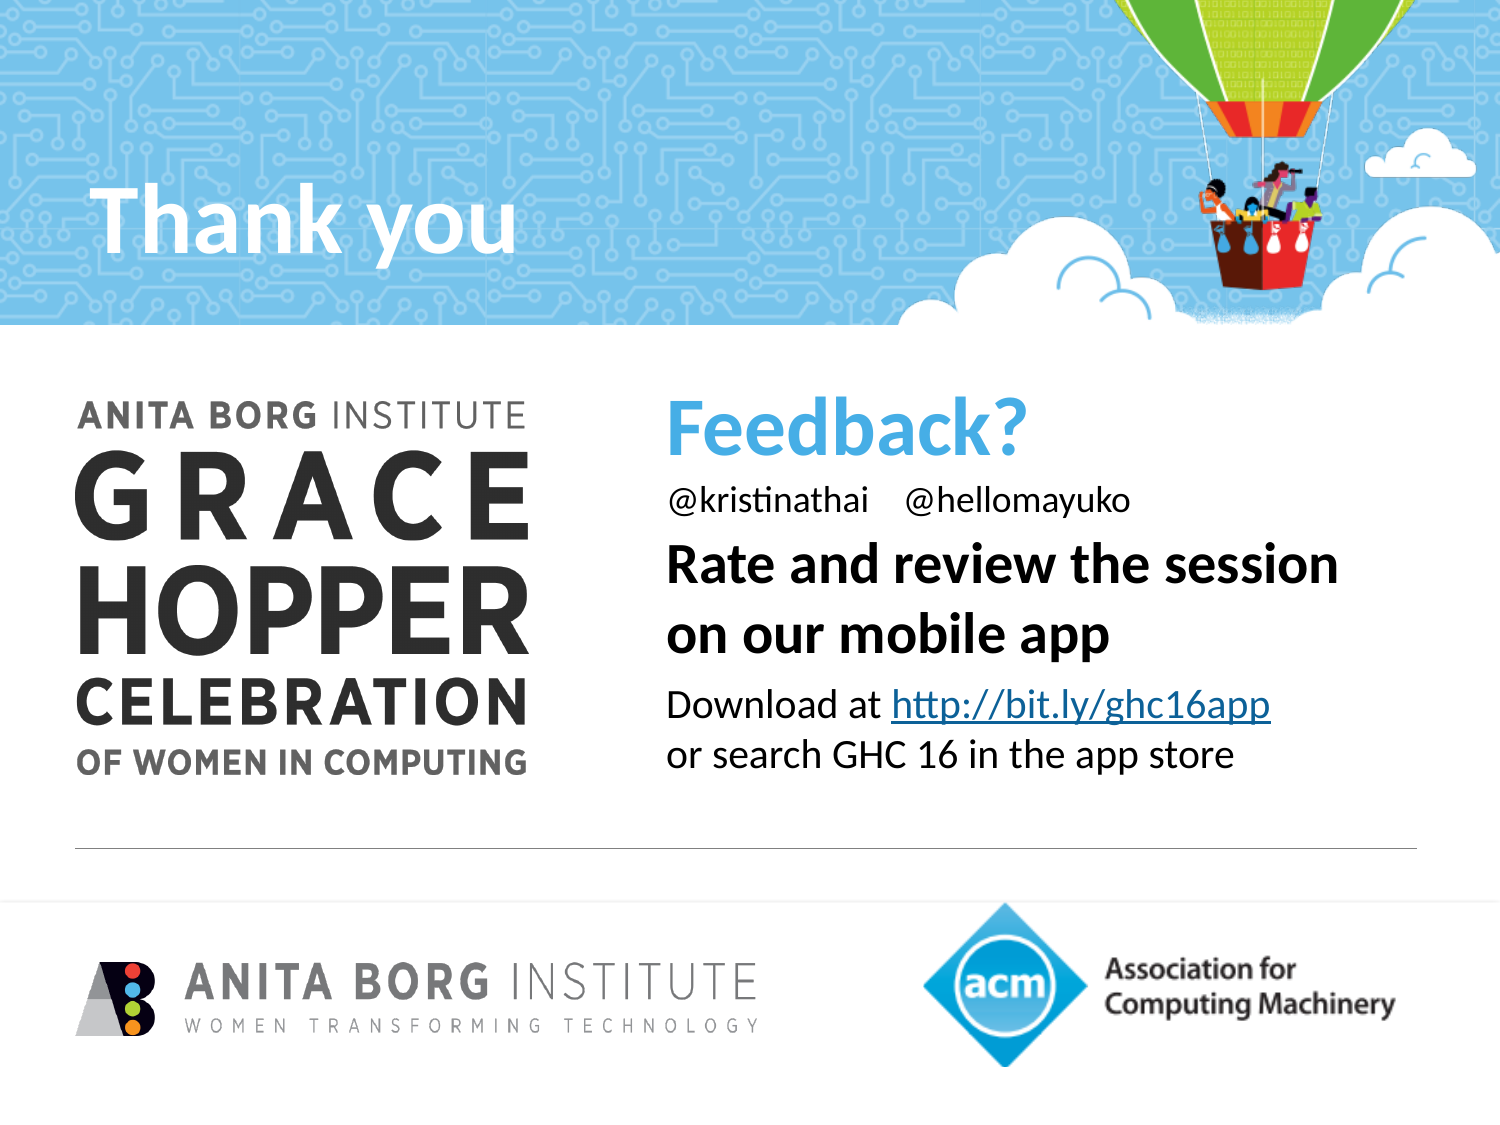

@kristinathai    @hellomayuko
Rate and review the session on our mobile app